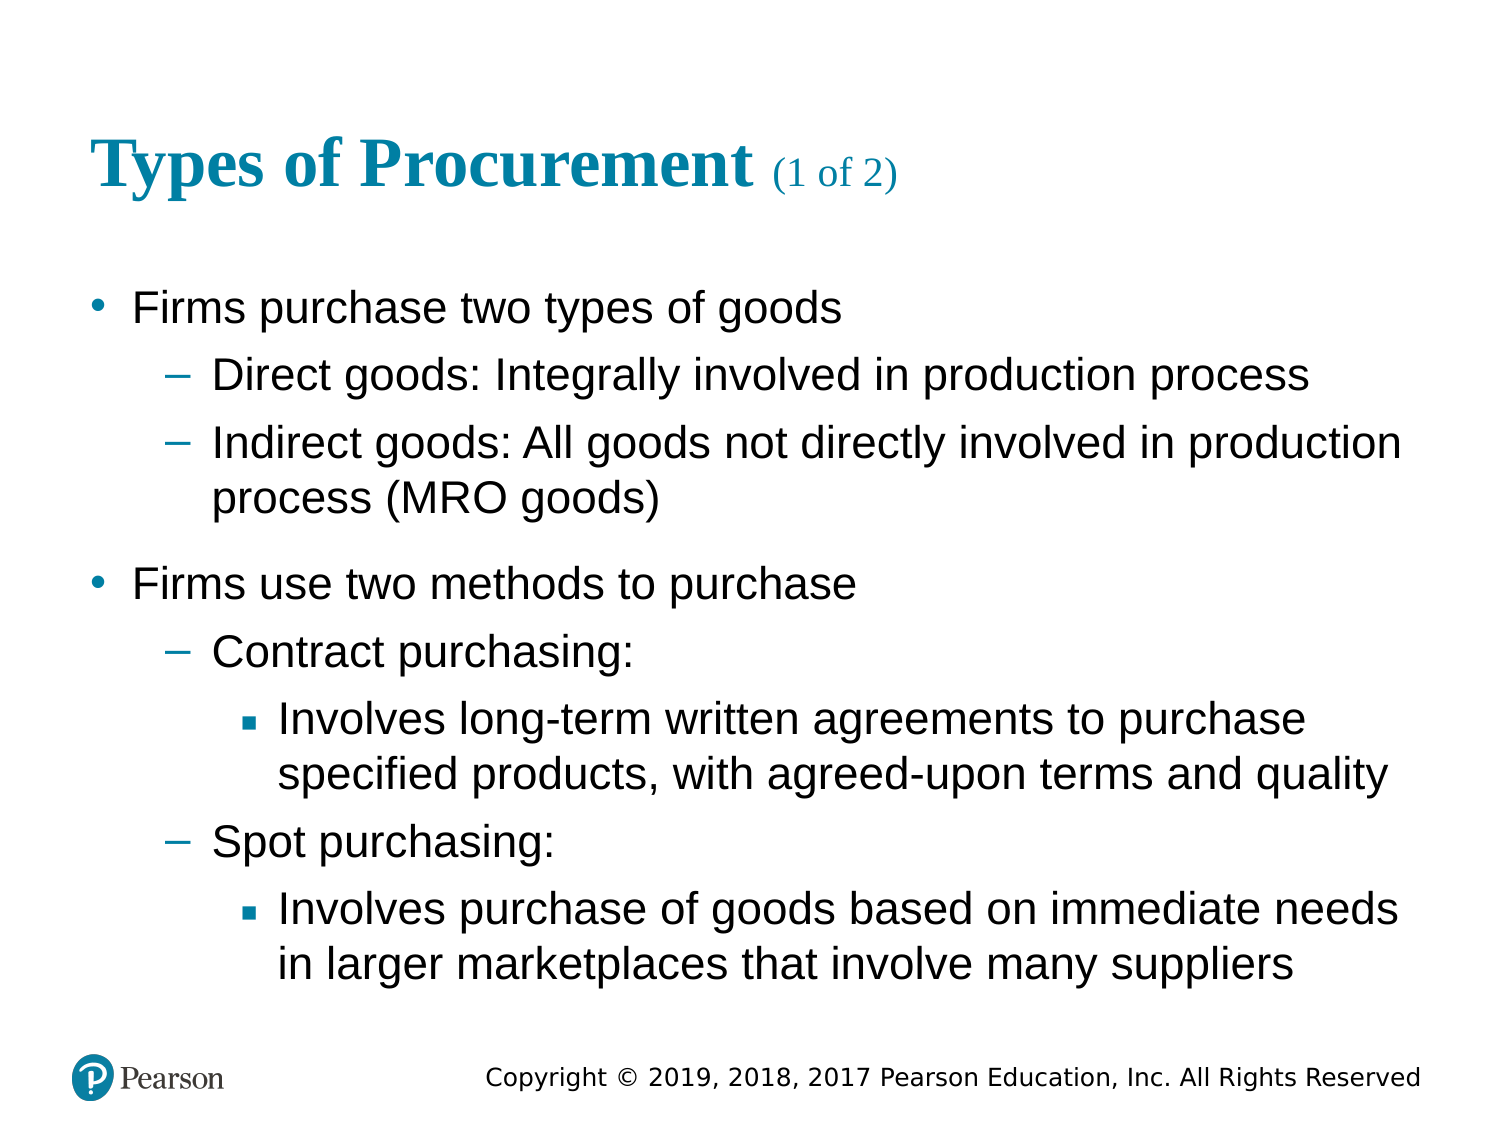

# Types of Procurement (1 of 2)
Firms purchase two types of goods
Direct goods: Integrally involved in production process
Indirect goods: All goods not directly involved in production process (M R O goods)
Firms use two methods to purchase
Contract purchasing:
Involves long-term written agreements to purchase specified products, with agreed-upon terms and quality
Spot purchasing:
Involves purchase of goods based on immediate needs in larger marketplaces that involve many suppliers